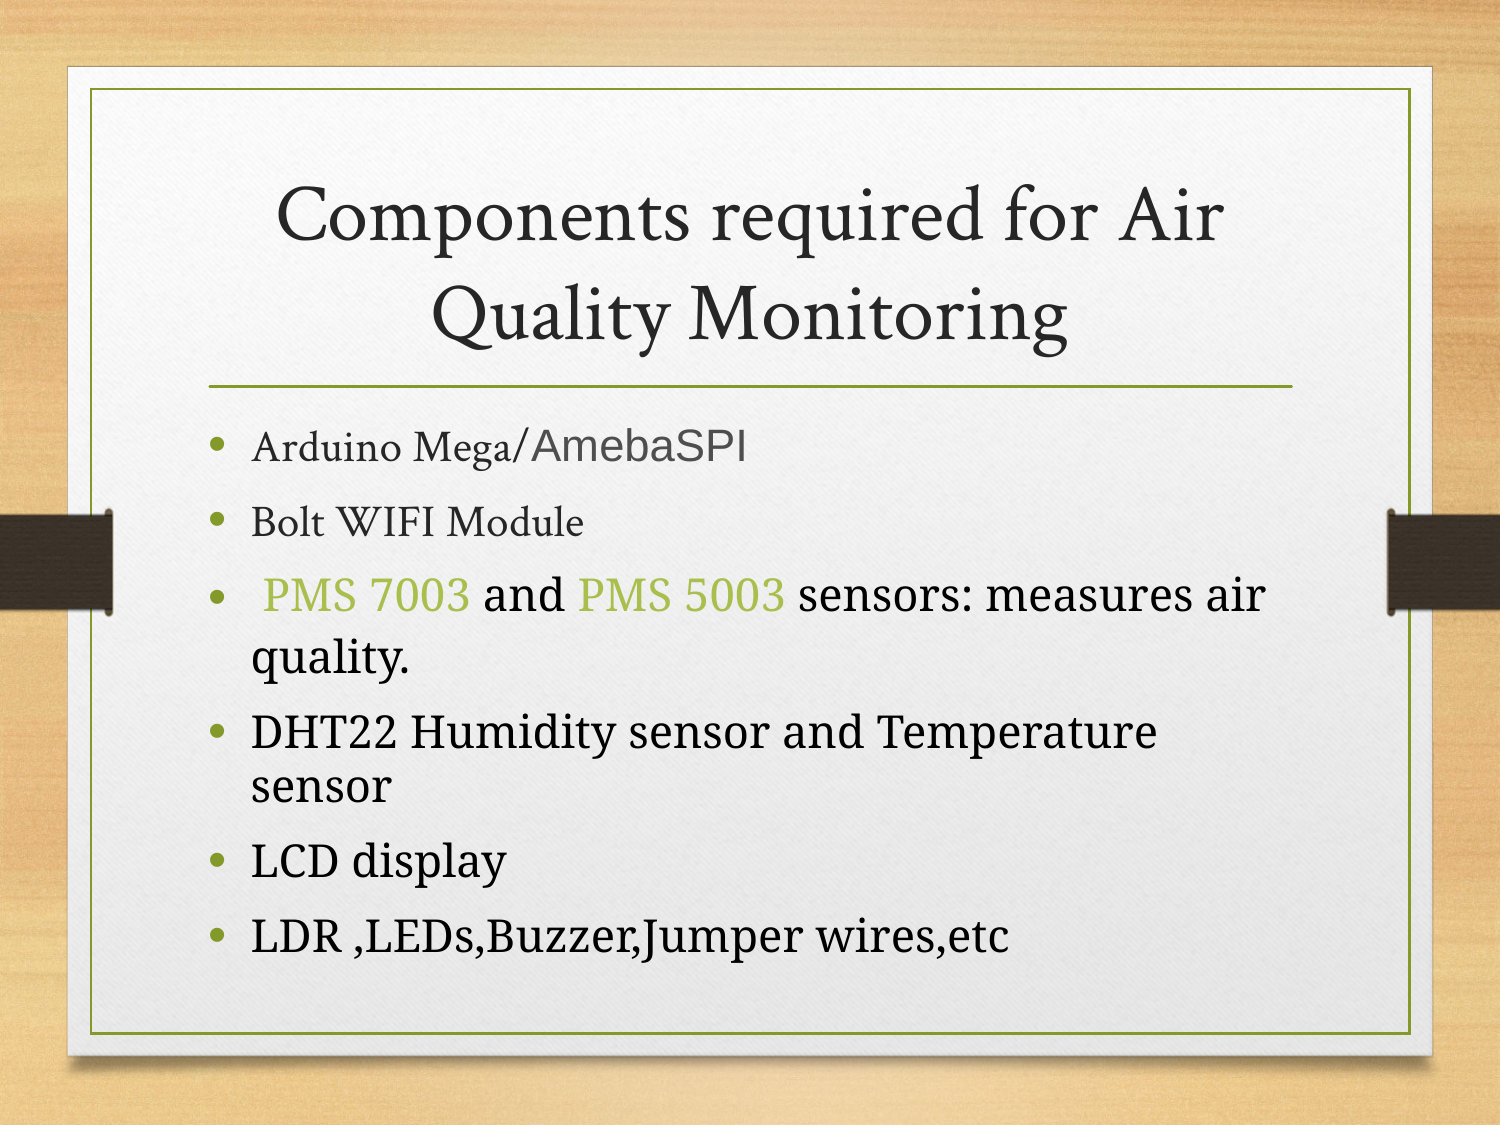

# Components required for Air Quality Monitoring
Arduino Mega/AmebaSPI
Bolt WIFI Module
 PMS 7003 and PMS 5003 sensors: measures air quality.
DHT22 Humidity sensor and Temperature sensor
LCD display
LDR ,LEDs,Buzzer,Jumper wires,etc